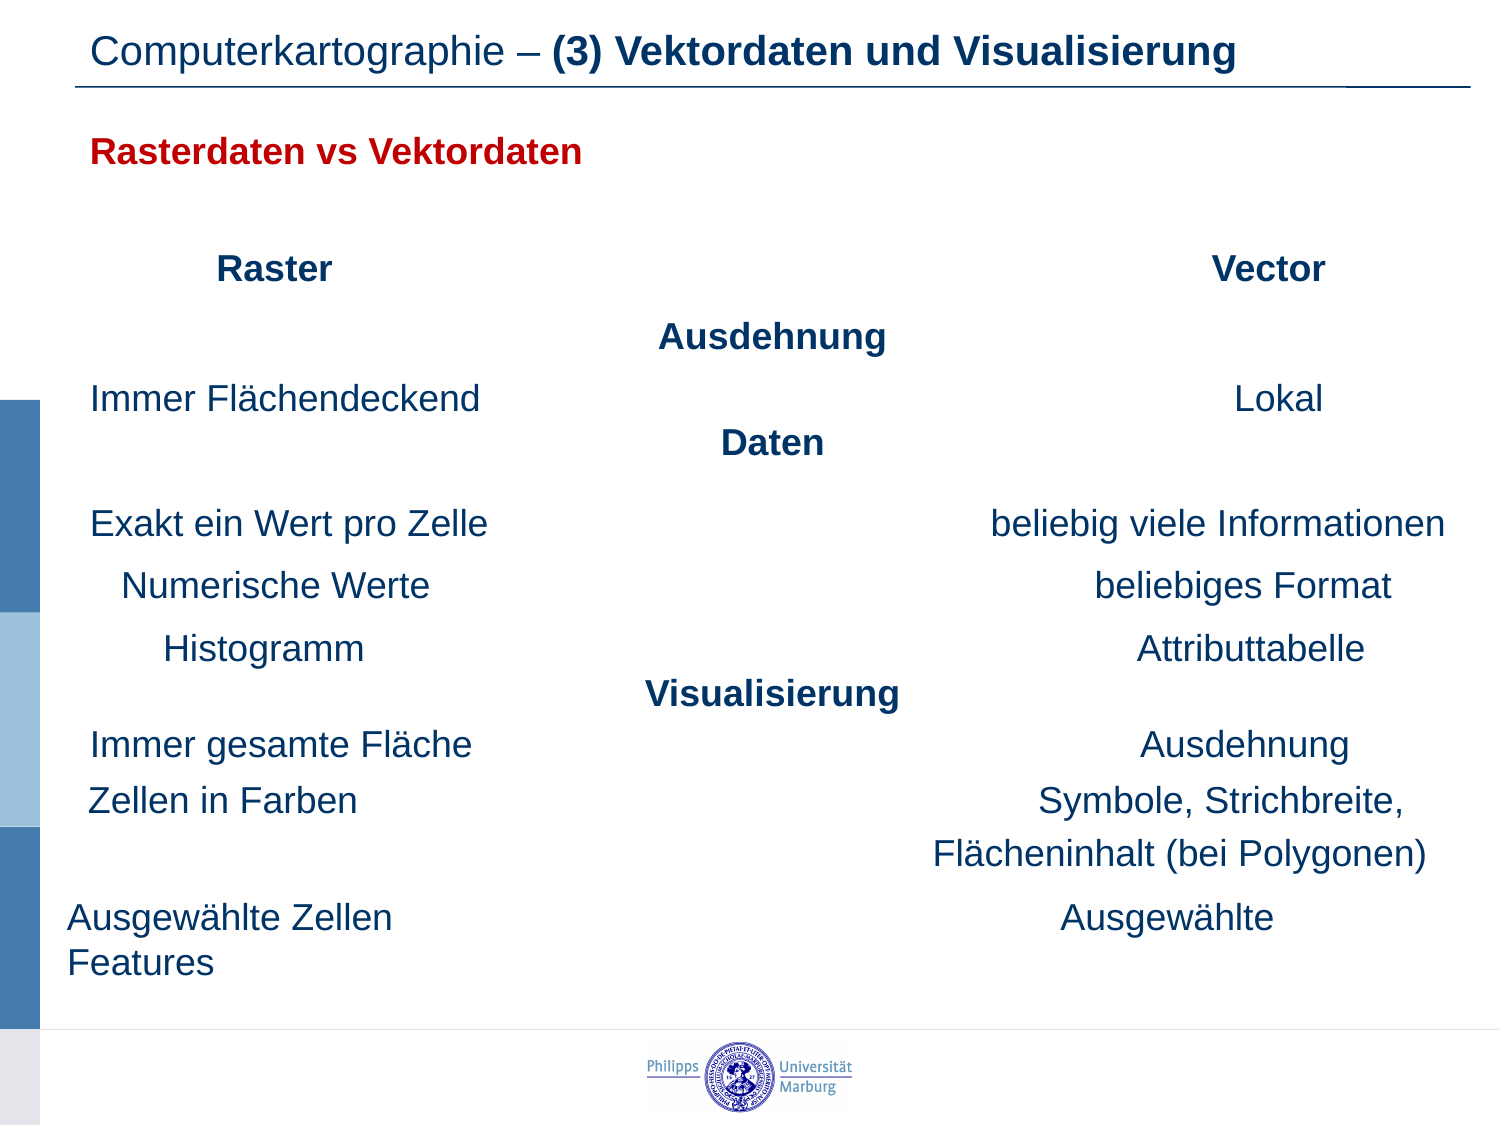

Computerkartographie – (3) Vektordaten und Visualisierung

Rasterdaten vs Vektordaten
Raster                                                                                    Vector
Ausdehnung
Immer Flächendeckend                                                                        Lokal
Daten
Exakt ein Wert pro Zelle                                                beliebig viele Informationen
   Numerische Werte				          beliebiges Format
       Histogramm                                                                          Attributtabelle
Visualisierung
Immer gesamte Fläche					Ausdehnung
  Zellen in Farben                                                                 Symbole, Strichbreite,
						           Flächeninhalt (bei Polygonen)
Ausgewählte Zellen                                                                Ausgewählte Features